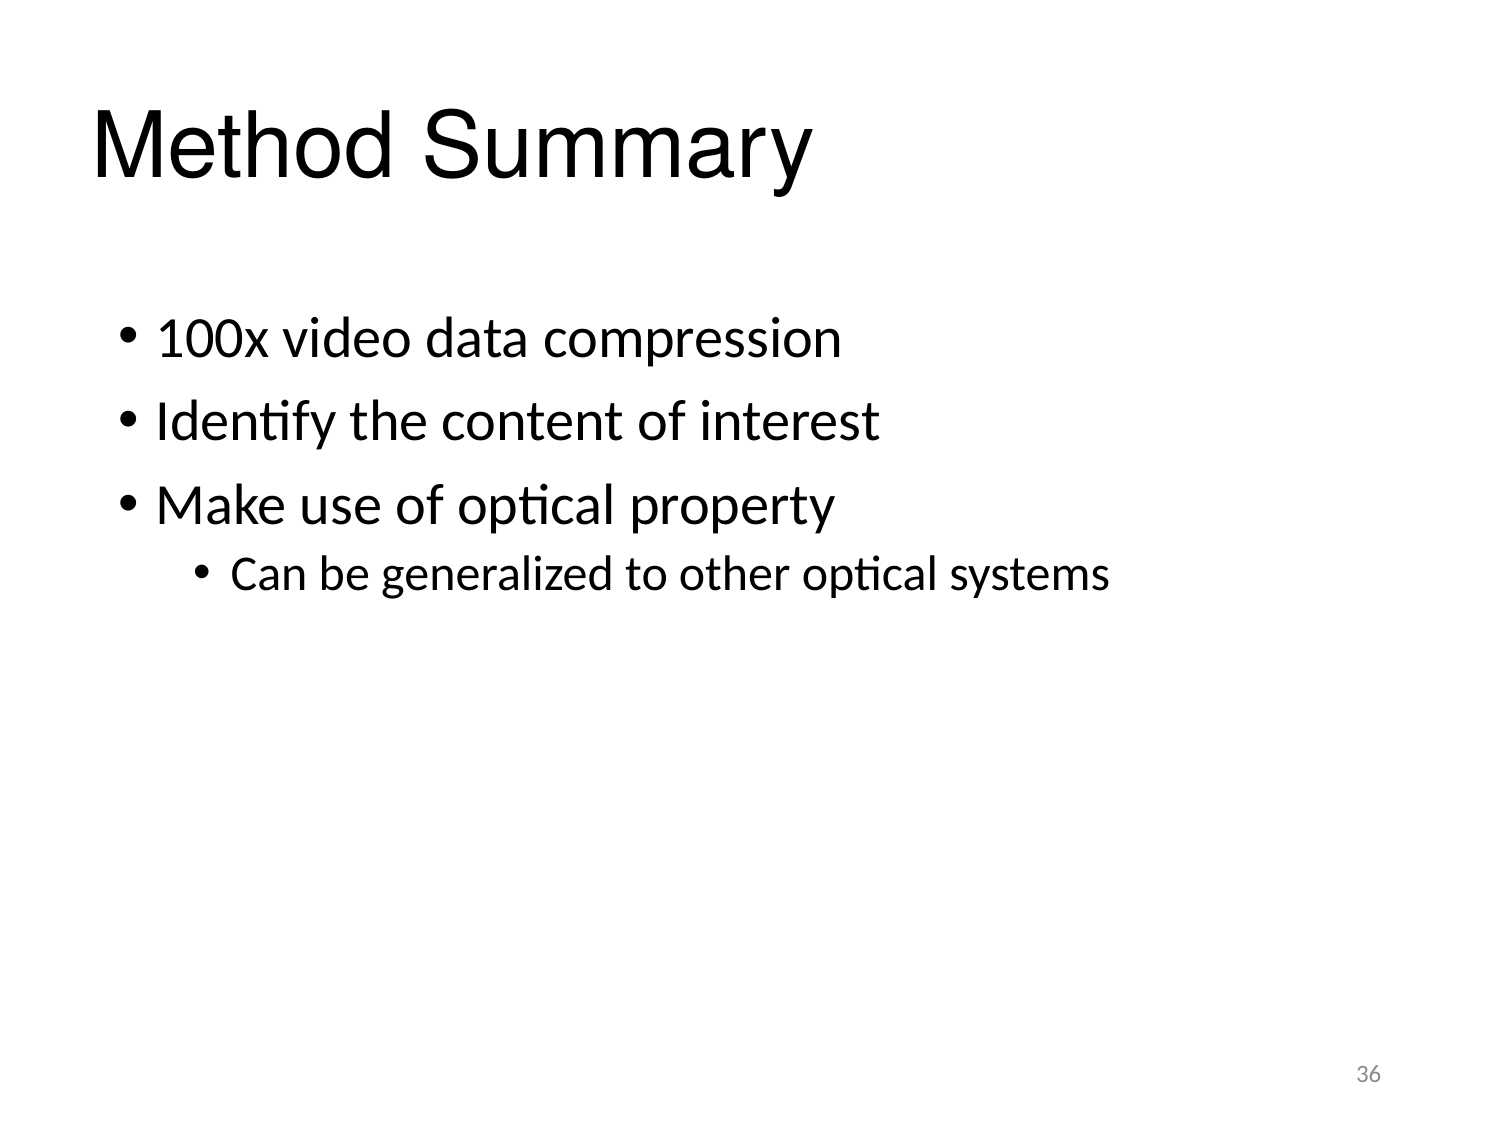

# Method Summary
100x video data compression
Identify the content of interest
Make use of optical property
Can be generalized to other optical systems
36